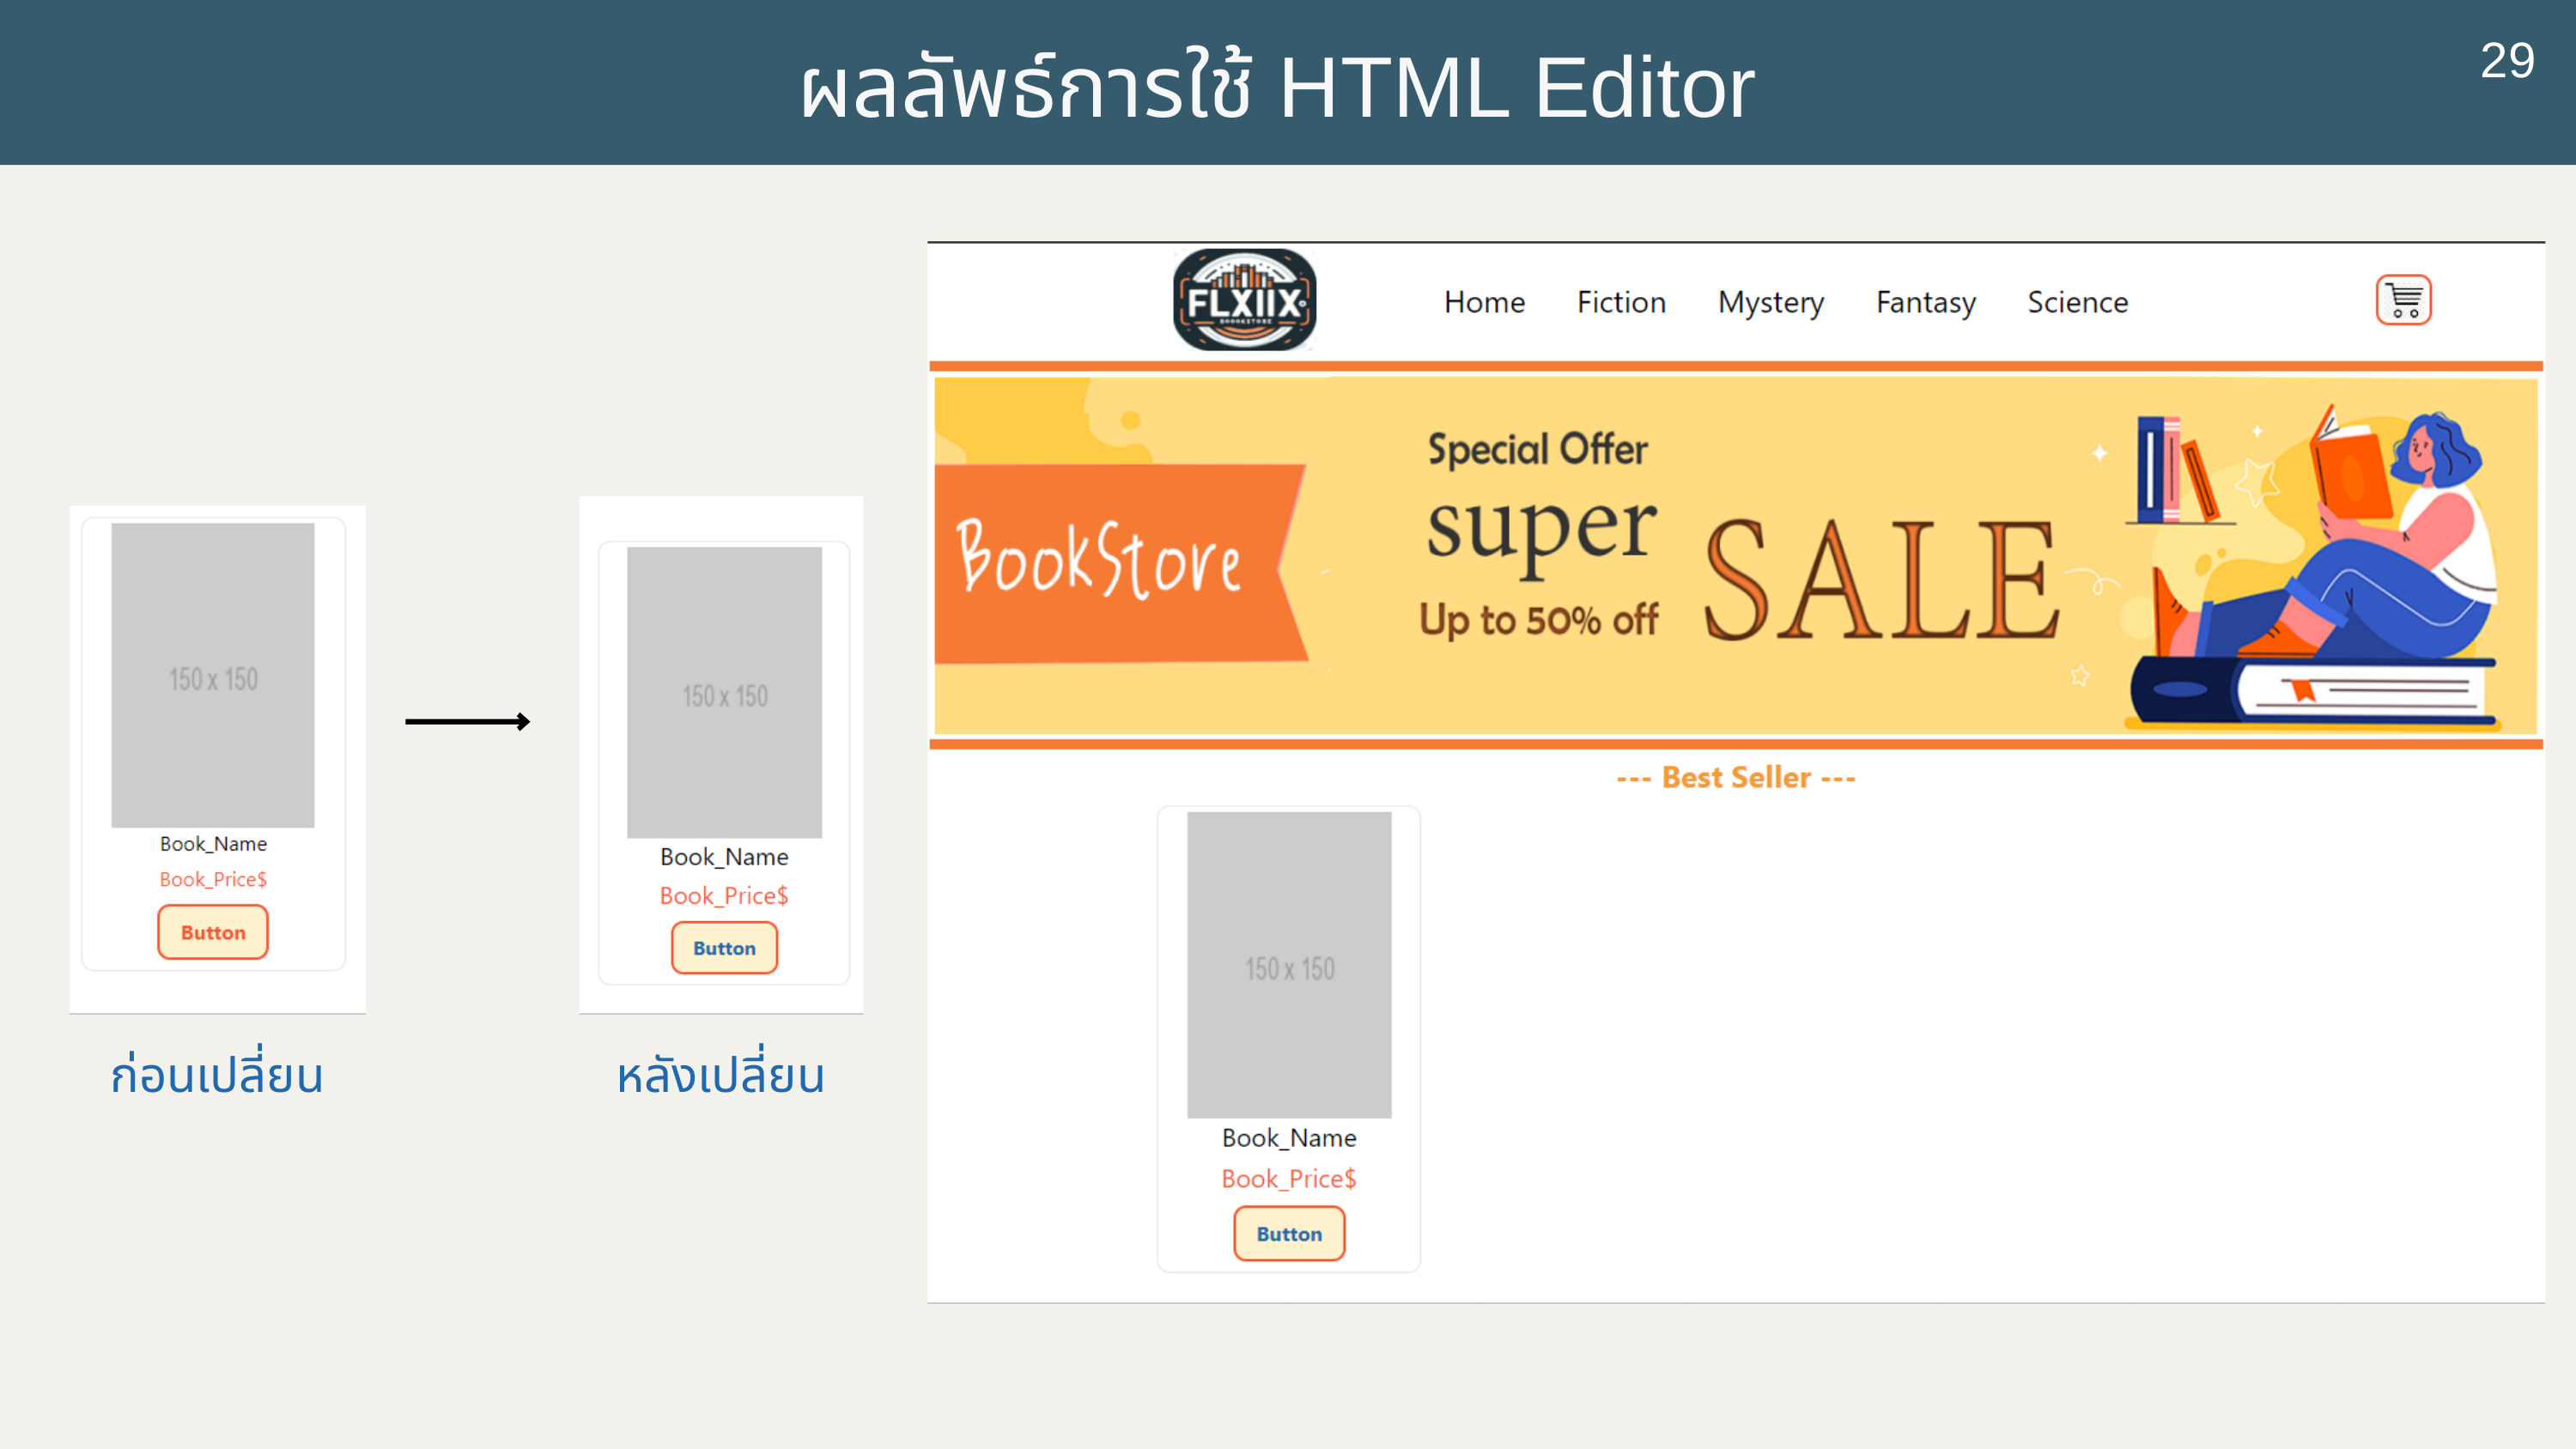

29
ผลลัพธ์การใช้ HTML Editor

ก่อนเปลี่ยน
หลังเปลี่ยน